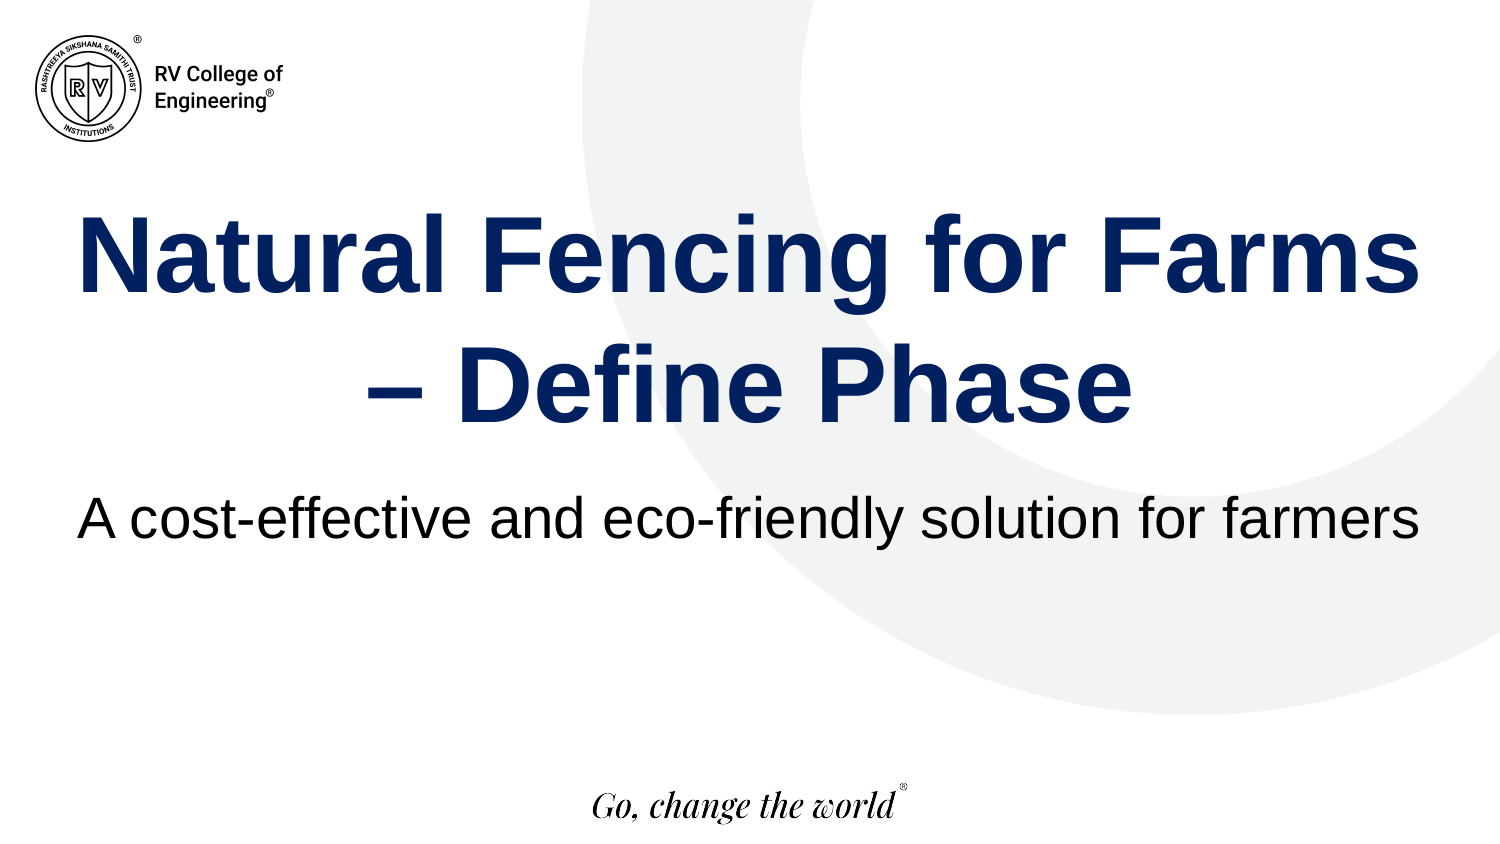

# Natural Fencing for Farms – Define Phase
A cost-effective and eco-friendly solution for farmers